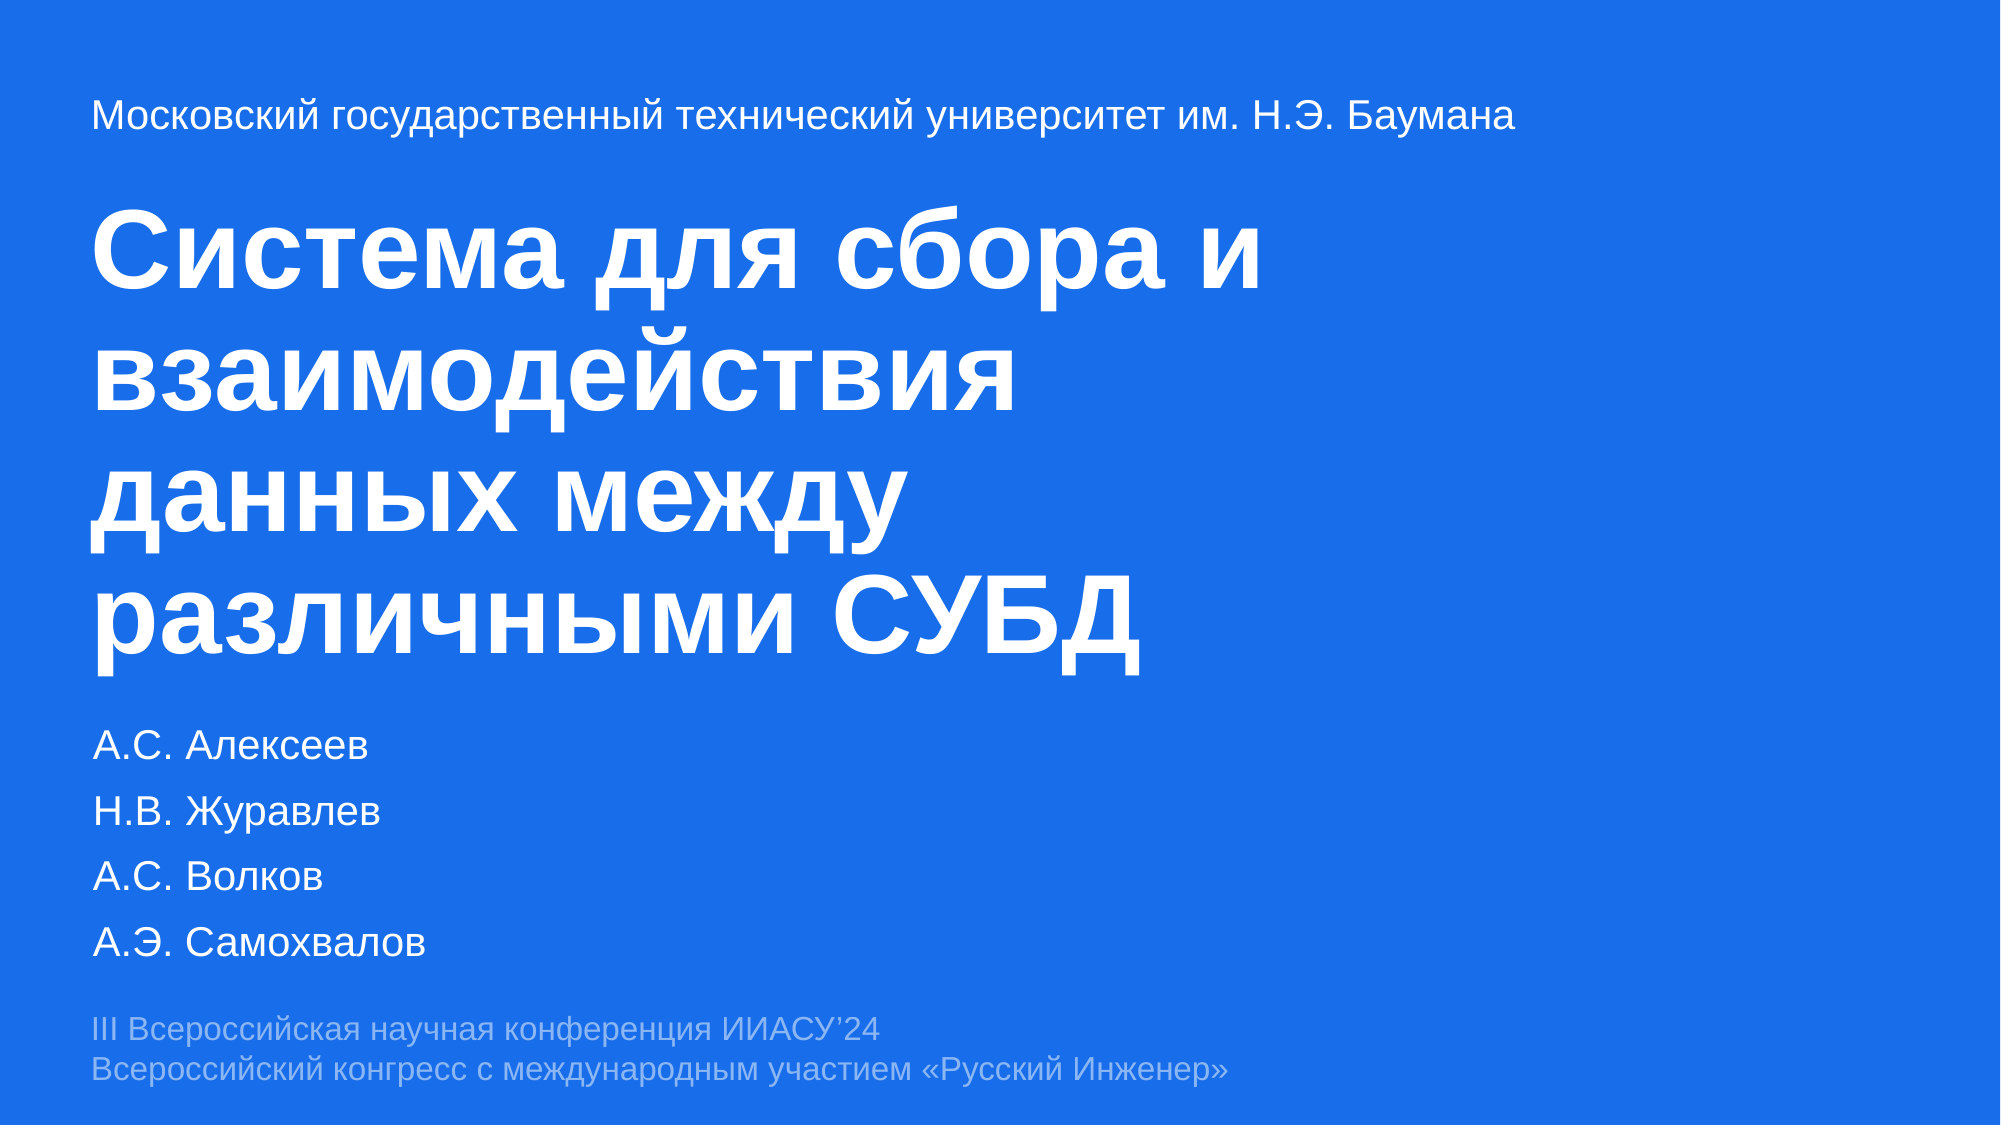

Московский государственный технический университет им. Н.Э. Баумана
Система для сбора и взаимодействия данных между различными СУБД
А.С. Алексеев
Н.В. Журавлев
А.С. Волков
А.Э. Самохвалов
III Всероссийская научная конференция ИИАСУ’24
Всероссийский конгресс с международным участием «Русский Инженер»